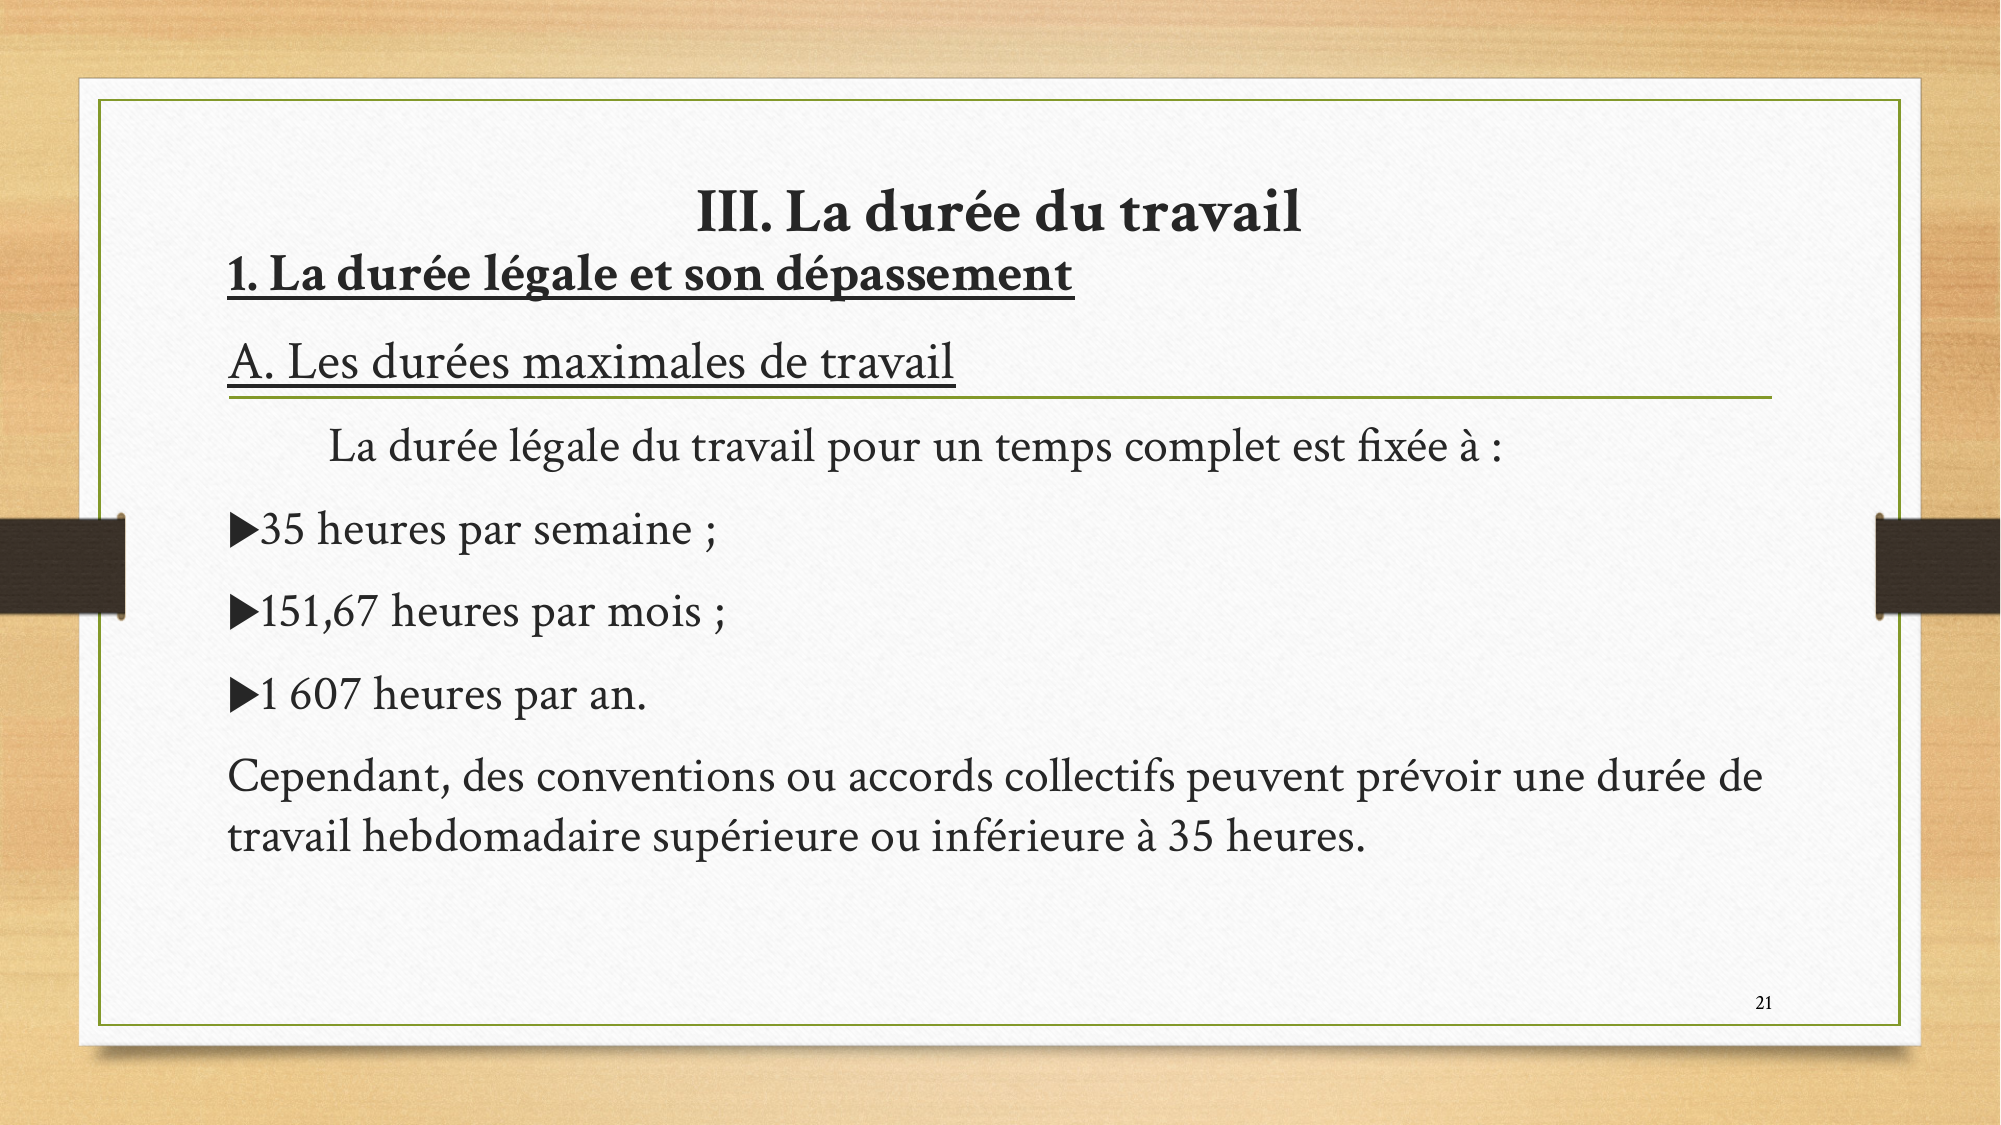

# III. La durée du travail
1. La durée légale et son dépassement
A. Les durées maximales de travail
         La durée légale du travail pour un temps complet est fixée à :
▶35 heures par semaine ;
▶151,67 heures par mois ;
▶1 607 heures par an.
Cependant, des conventions ou accords collectifs peuvent prévoir une durée de travail hebdomadaire supérieure ou inférieure à 35 heures.

21